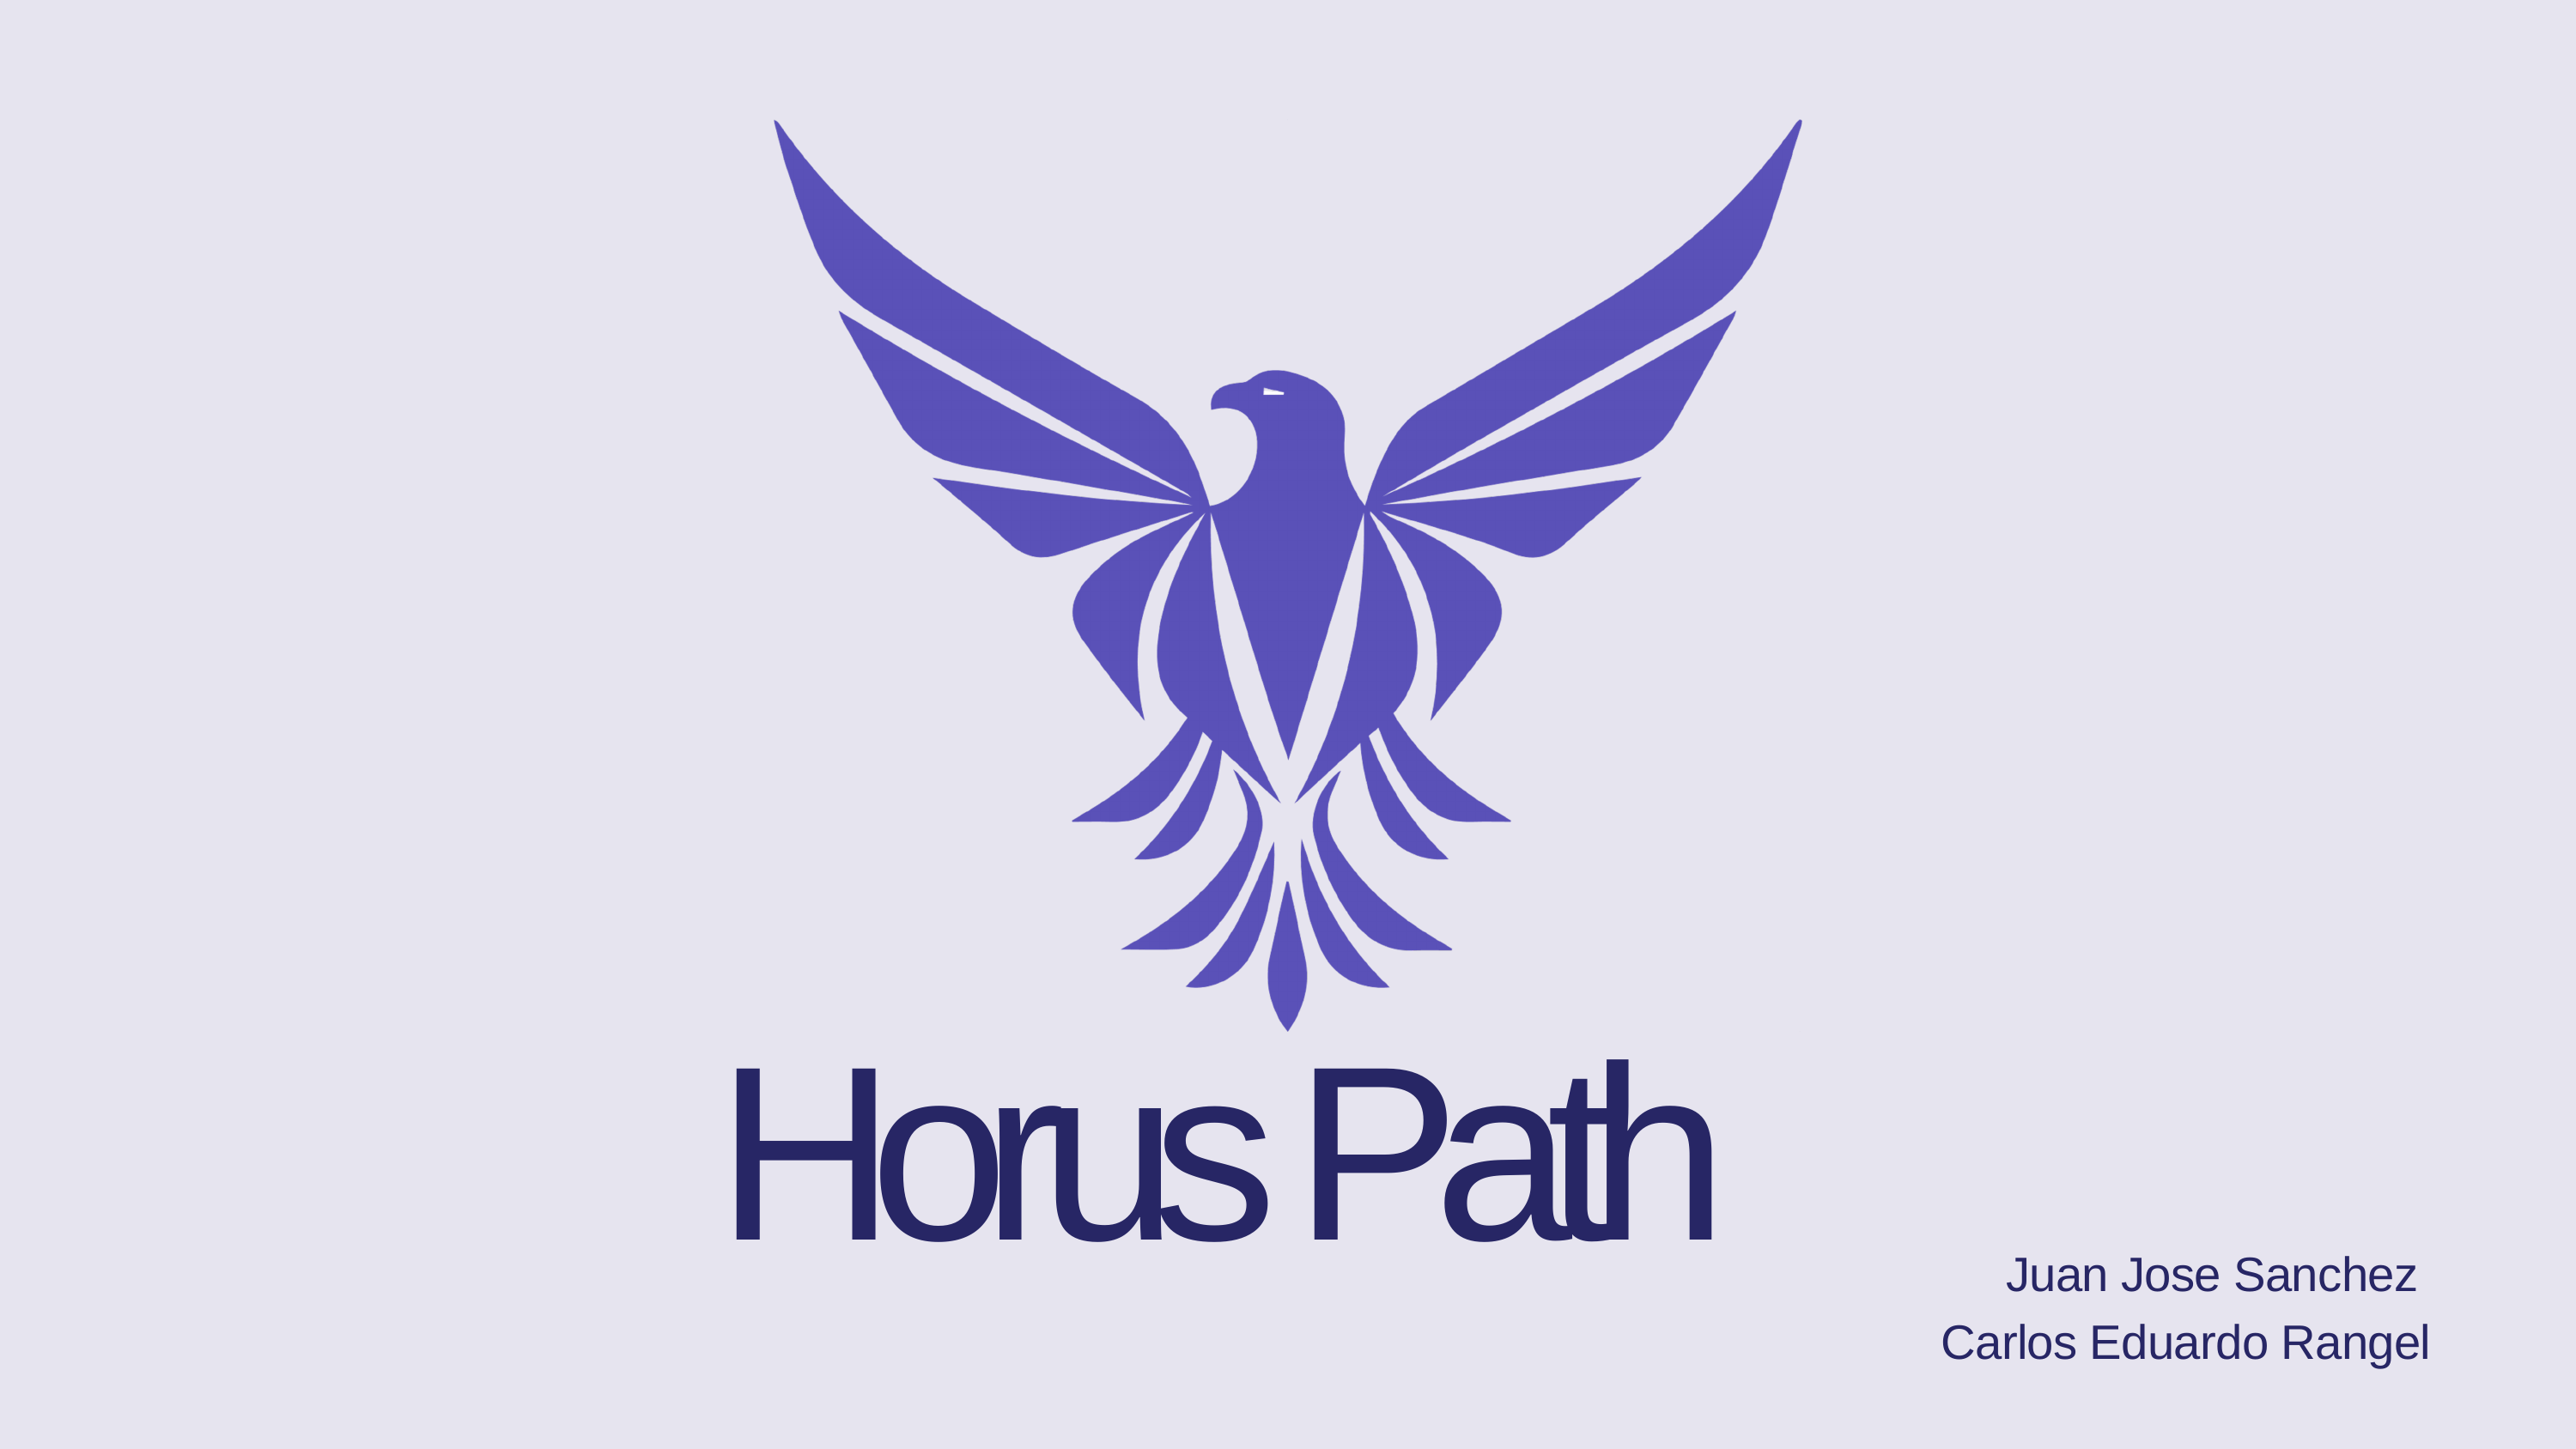

Horus Path
Juan Jose Sanchez
Carlos Eduardo Rangel